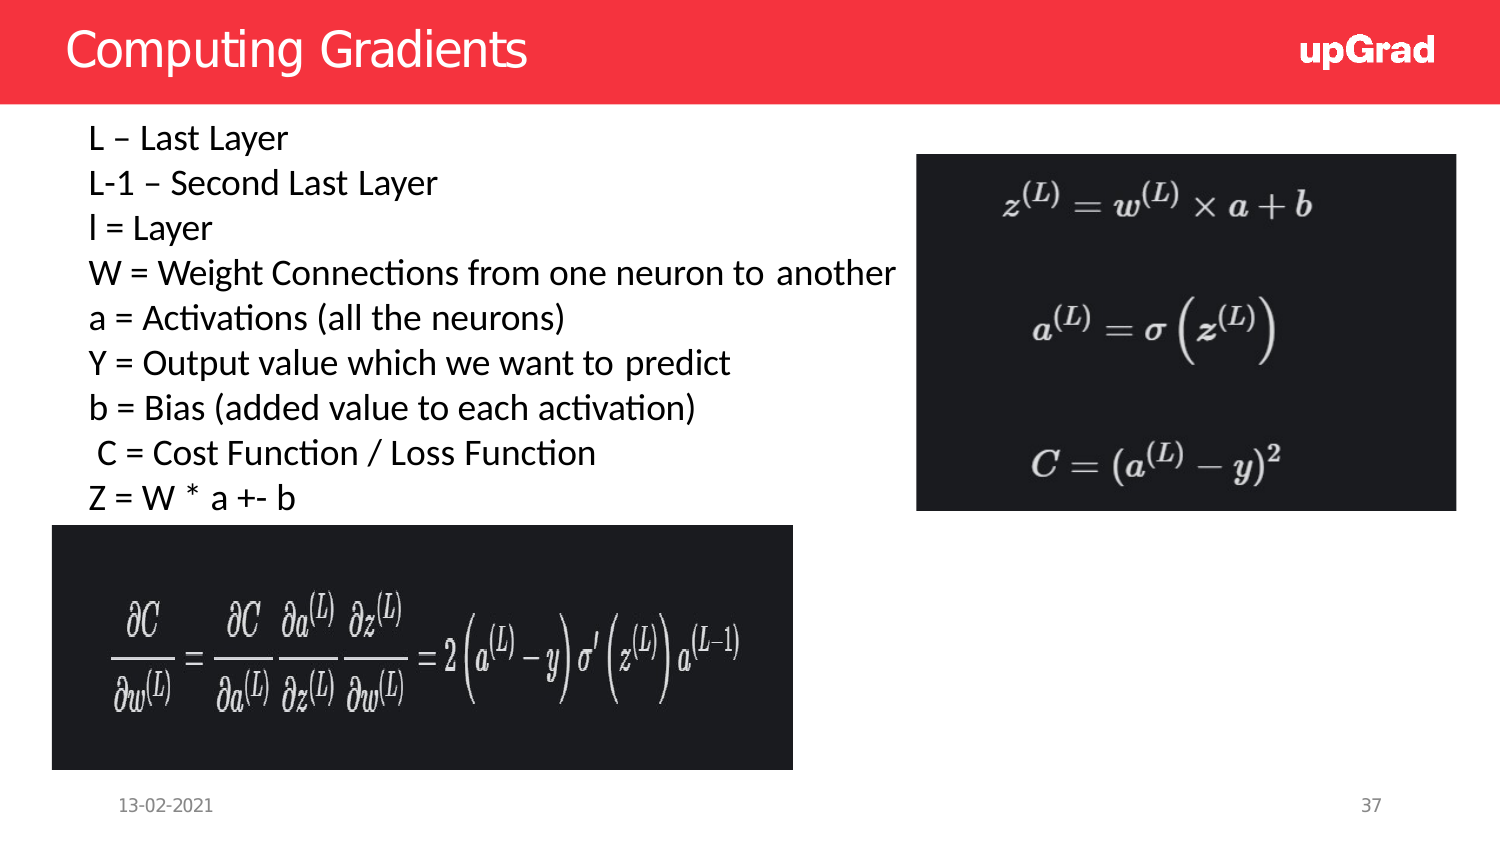

# Computing Gradients
L – Last Layer
L-1 – Second Last Layer
l = Layer
W = Weight Connections from one neuron to another
a = Activations (all the neurons)
Y = Output value which we want to predict
b = Bias (added value to each activation)  C = Cost Function / Loss Function
Z = W * a +- b

13-02-2021
37